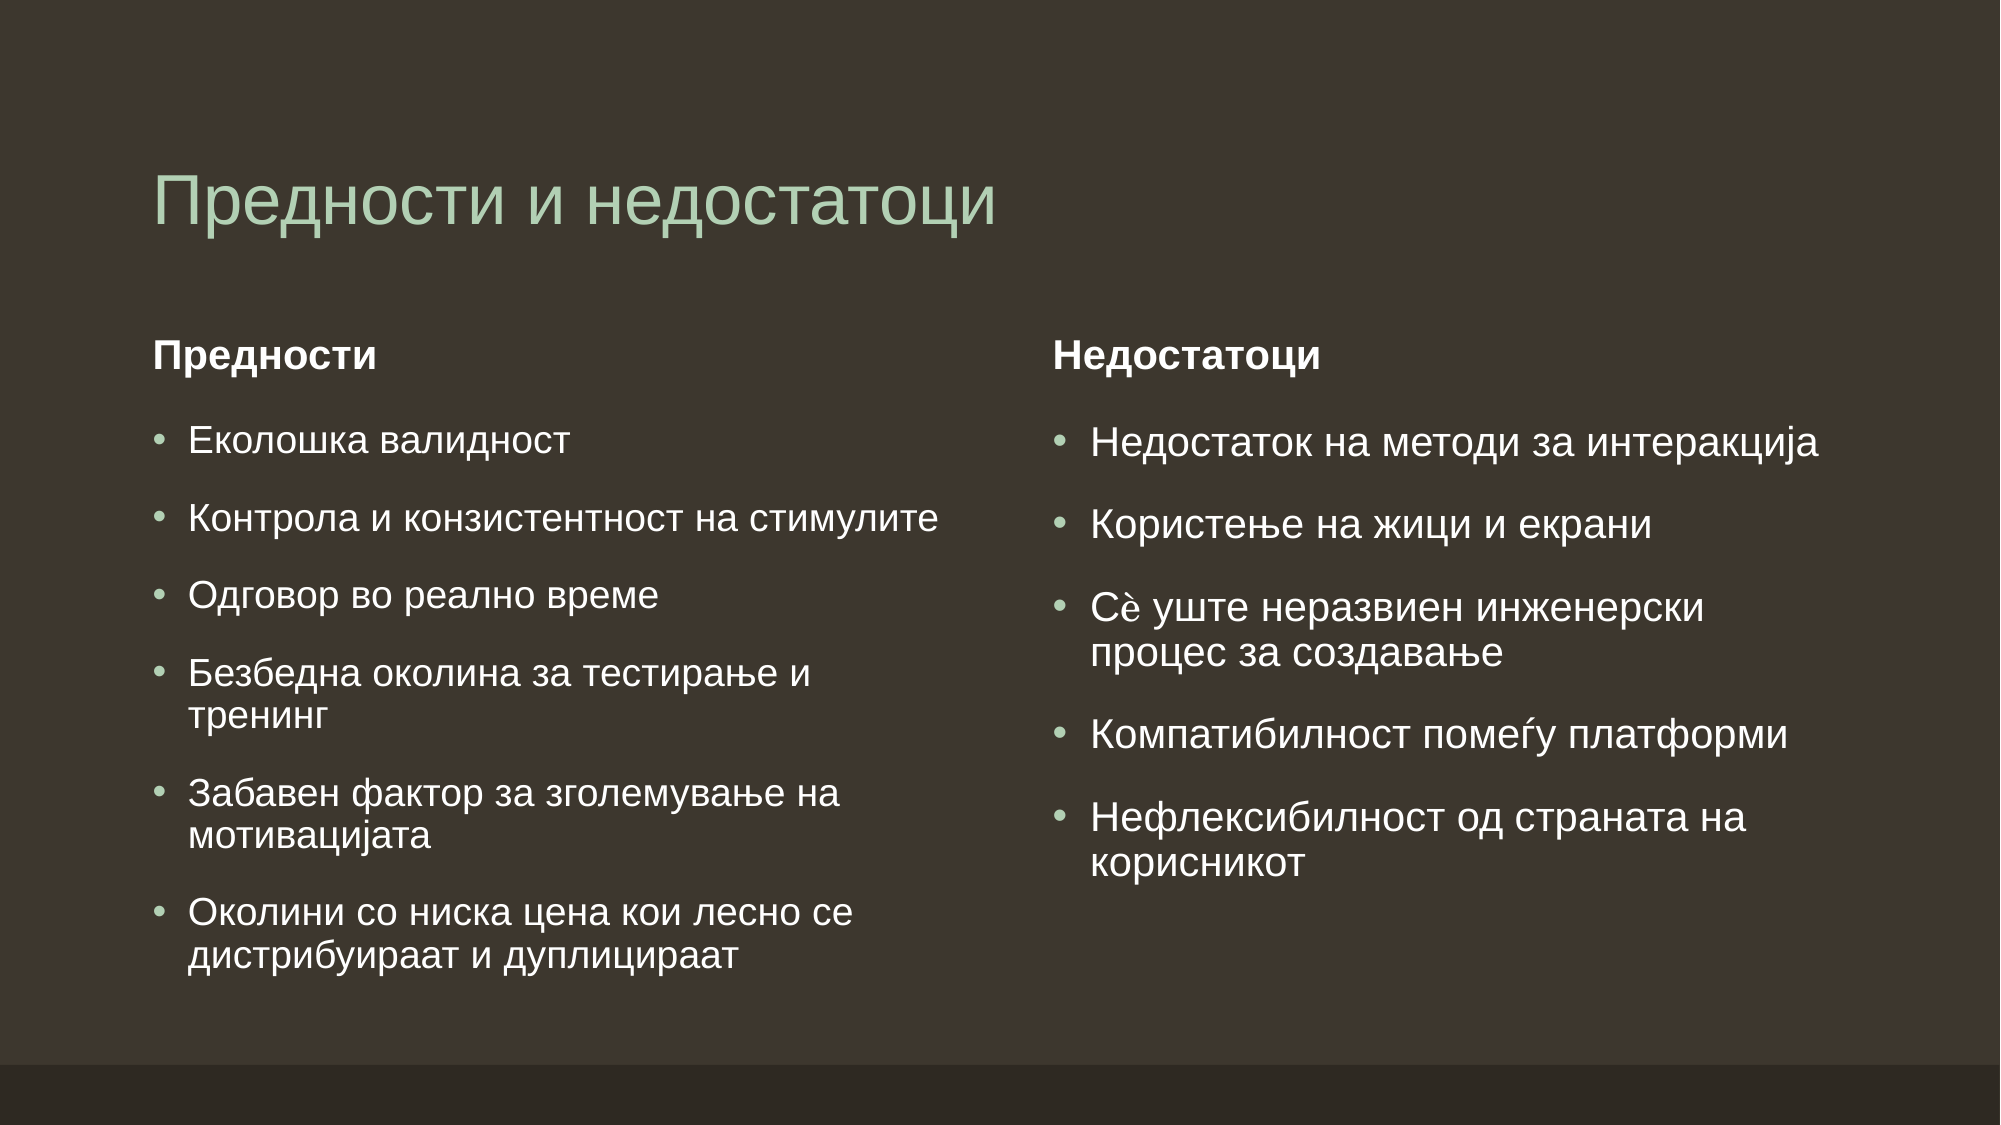

# Предности и недостатоци
Предности
Недостатоци
Еколошка валидност
Контрола и конзистентност на стимулите
Одговор во реално време
Безбедна околина за тестирање и тренинг
Забавен фактор за зголемување на мотивацијата
Околини со ниска цена кои лесно се дистрибуираат и дуплицираат
Недостаток на методи за интеракција
Користење на жици и екрани
Сè уште неразвиен инженерски процес за создавање
Компатибилност помеѓу платформи
Нефлексибилност од страната на корисникот